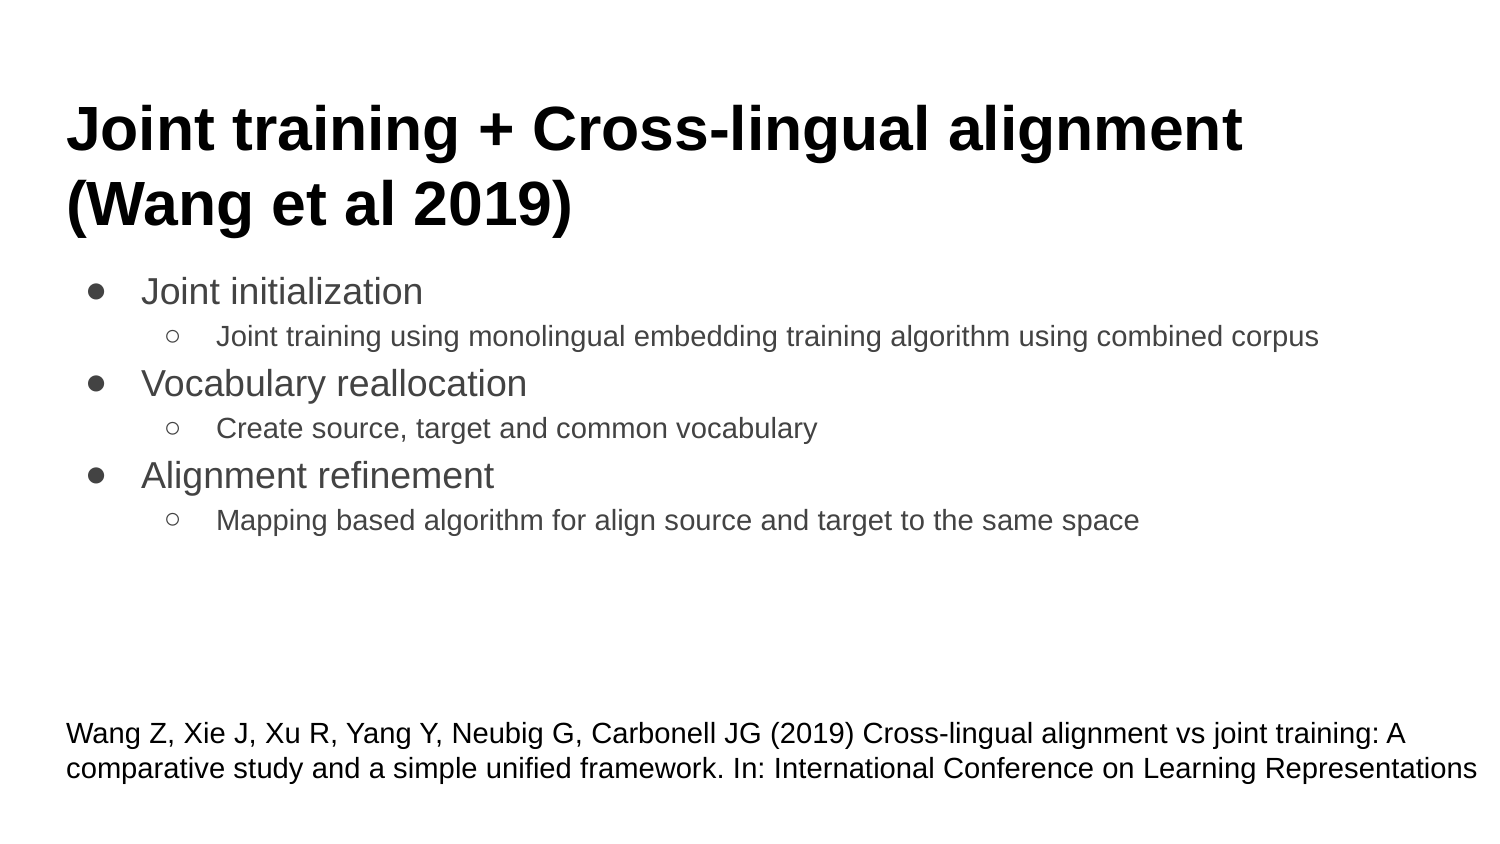

# Joint training + Cross-lingual alignment (Wang et al 2019)
Joint initialization
Joint training using monolingual embedding training algorithm using combined corpus
Vocabulary reallocation
Create source, target and common vocabulary
Alignment refinement
Mapping based algorithm for align source and target to the same space
Wang Z, Xie J, Xu R, Yang Y, Neubig G, Carbonell JG (2019) Cross-lingual alignment vs joint training: A comparative study and a simple unified framework. In: International Conference on Learning Representations